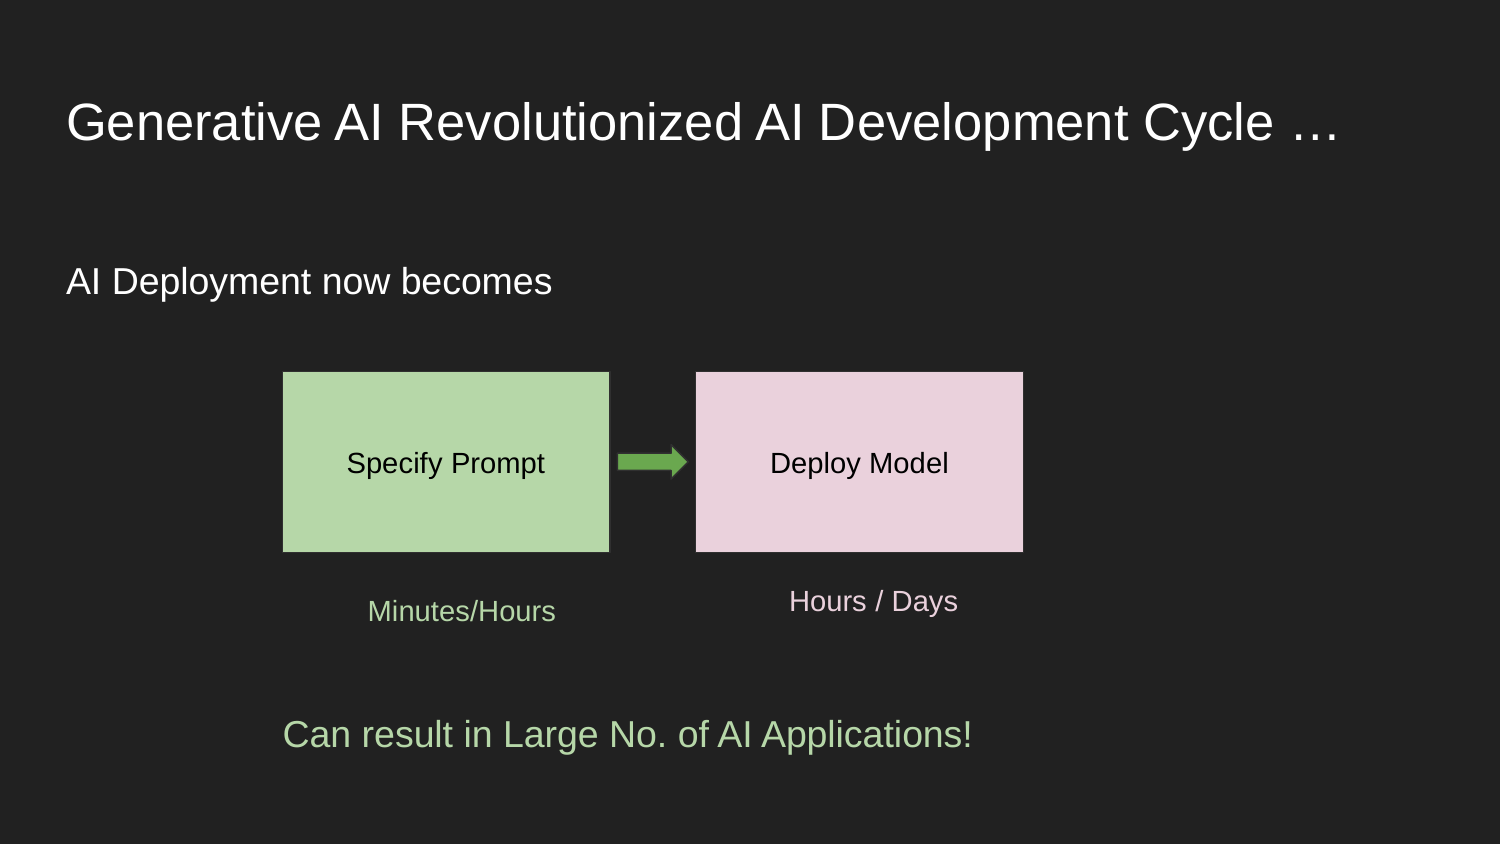

# Generative AI Revolutionized AI Development Cycle …
AI Deployment now becomes
Specify Prompt
Deploy Model

Hours / Days
Minutes/Hours
Can result in Large No. of AI Applications!